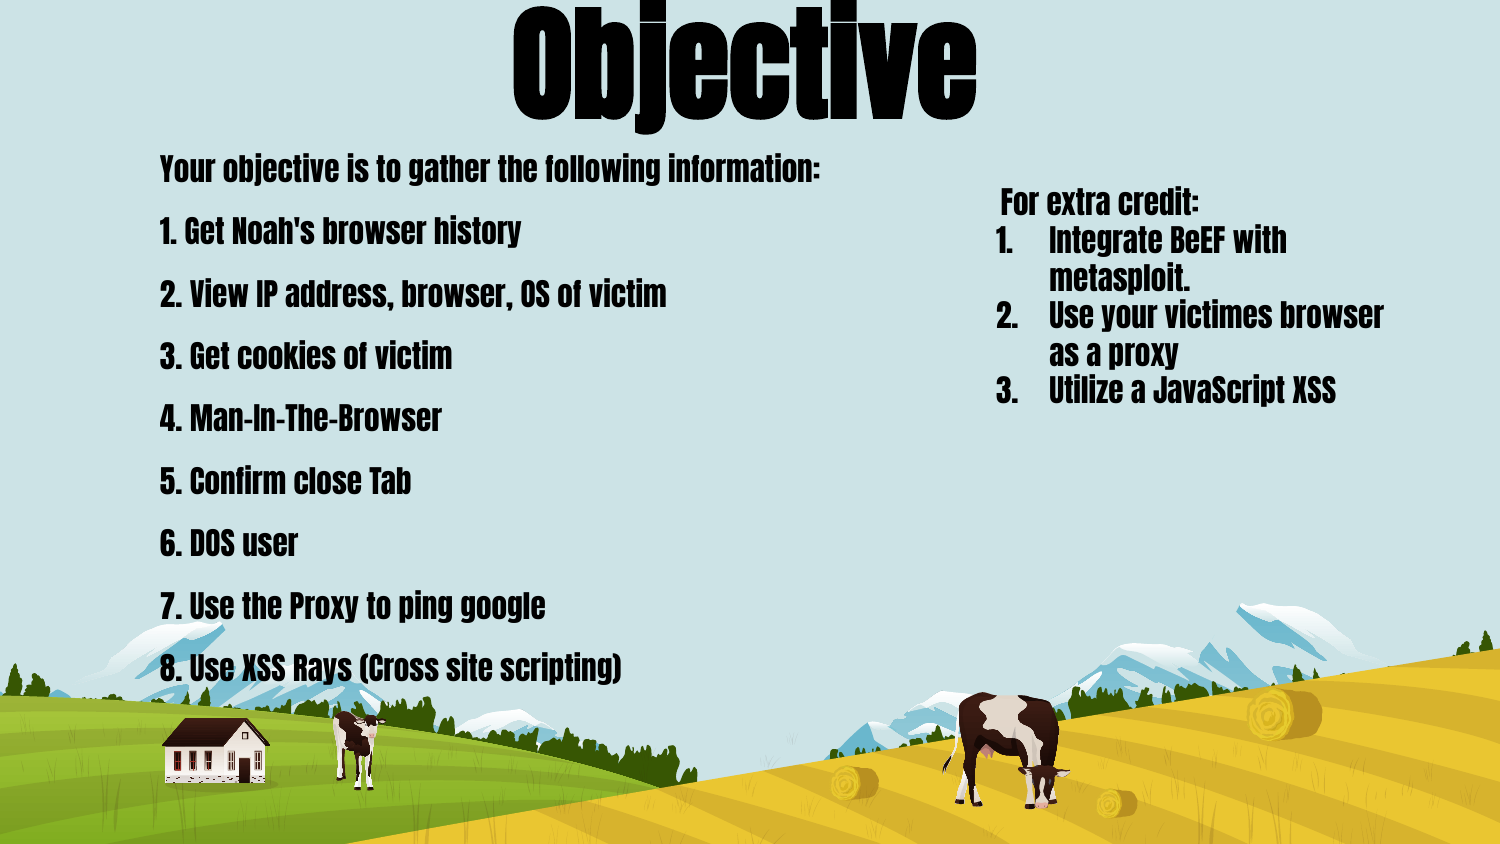

# Objective
Your objective is to gather the following information:
1. Get Noah's browser history
2. View IP address, browser, OS of victim
3. Get cookies of victim
4. Man-In-The-Browser
5. Confirm close Tab
6. DOS user
7. Use the Proxy to ping google
8. Use XSS Rays (Cross site scripting)
   For extra credit:
Integrate BeEF with metasploit.
Use your victimes browser as a proxy
Utilize a JavaScript XSS